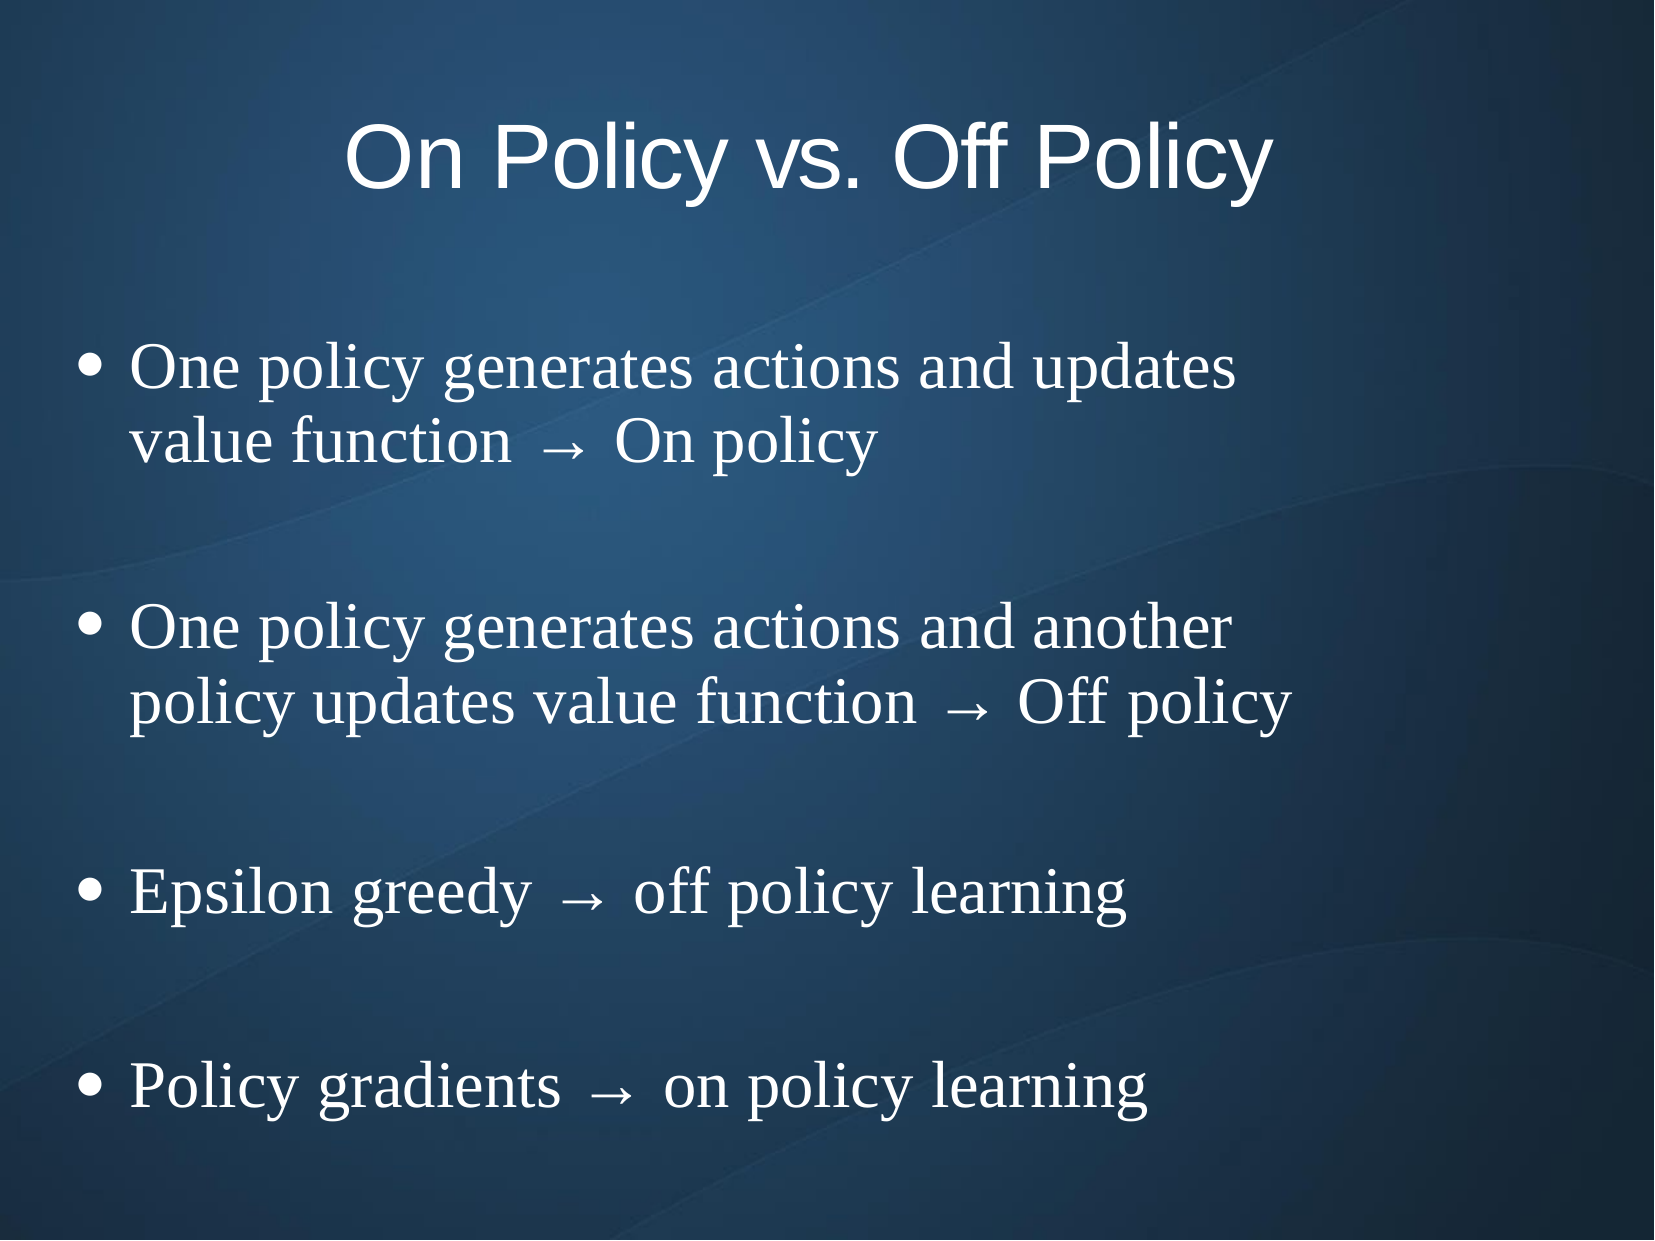

# On Policy vs. Off Policy
One policy generates actions and updates value function → On policy
●
One policy generates actions and another policy updates value function → Off policy
●
Epsilon greedy → off policy learning
●
Policy gradients → on policy learning
●